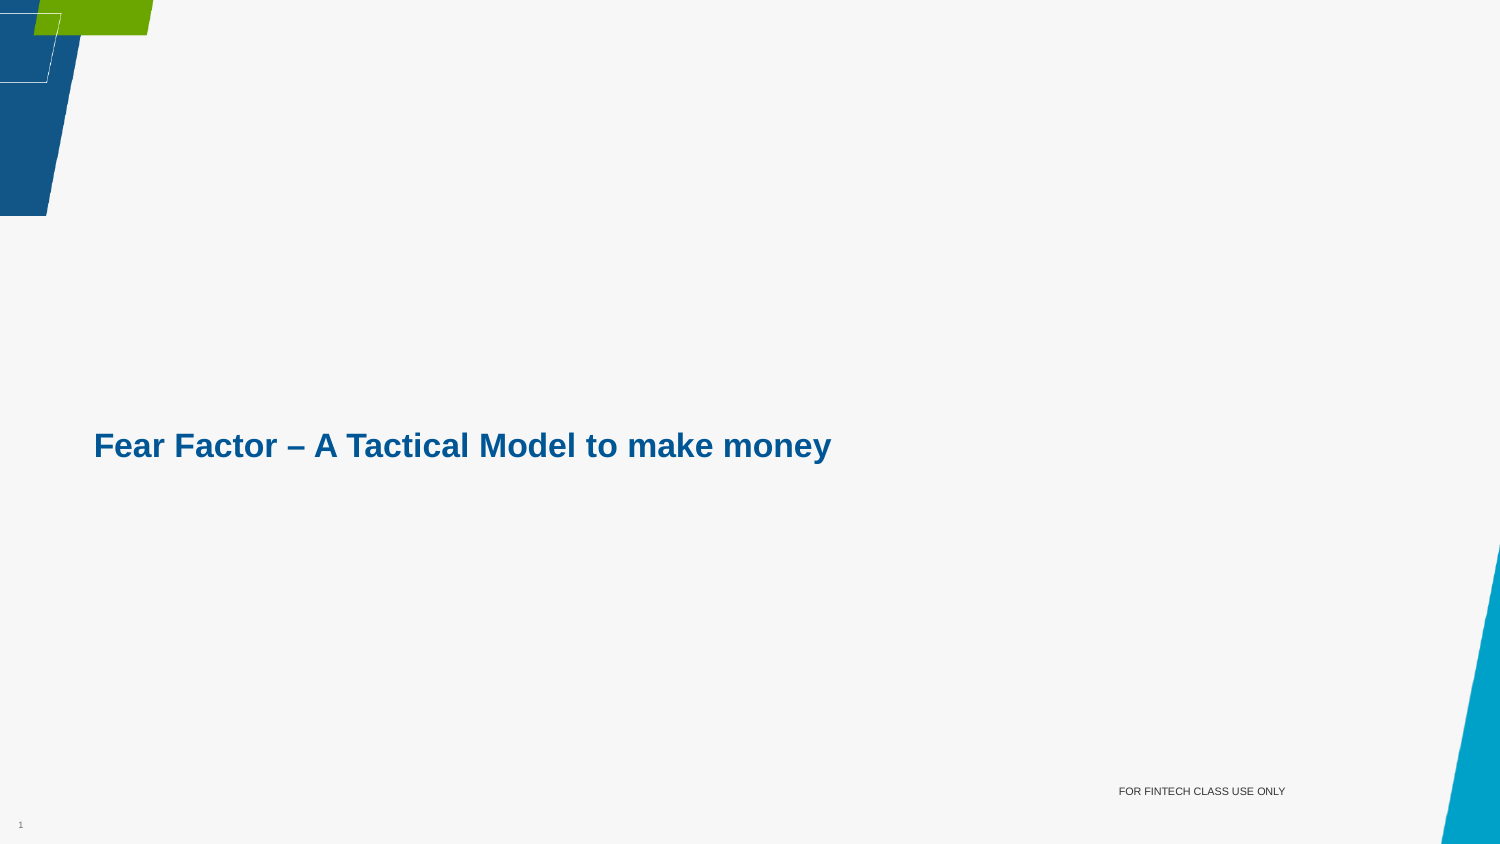

Fear Factor – A Tactical Model to make money